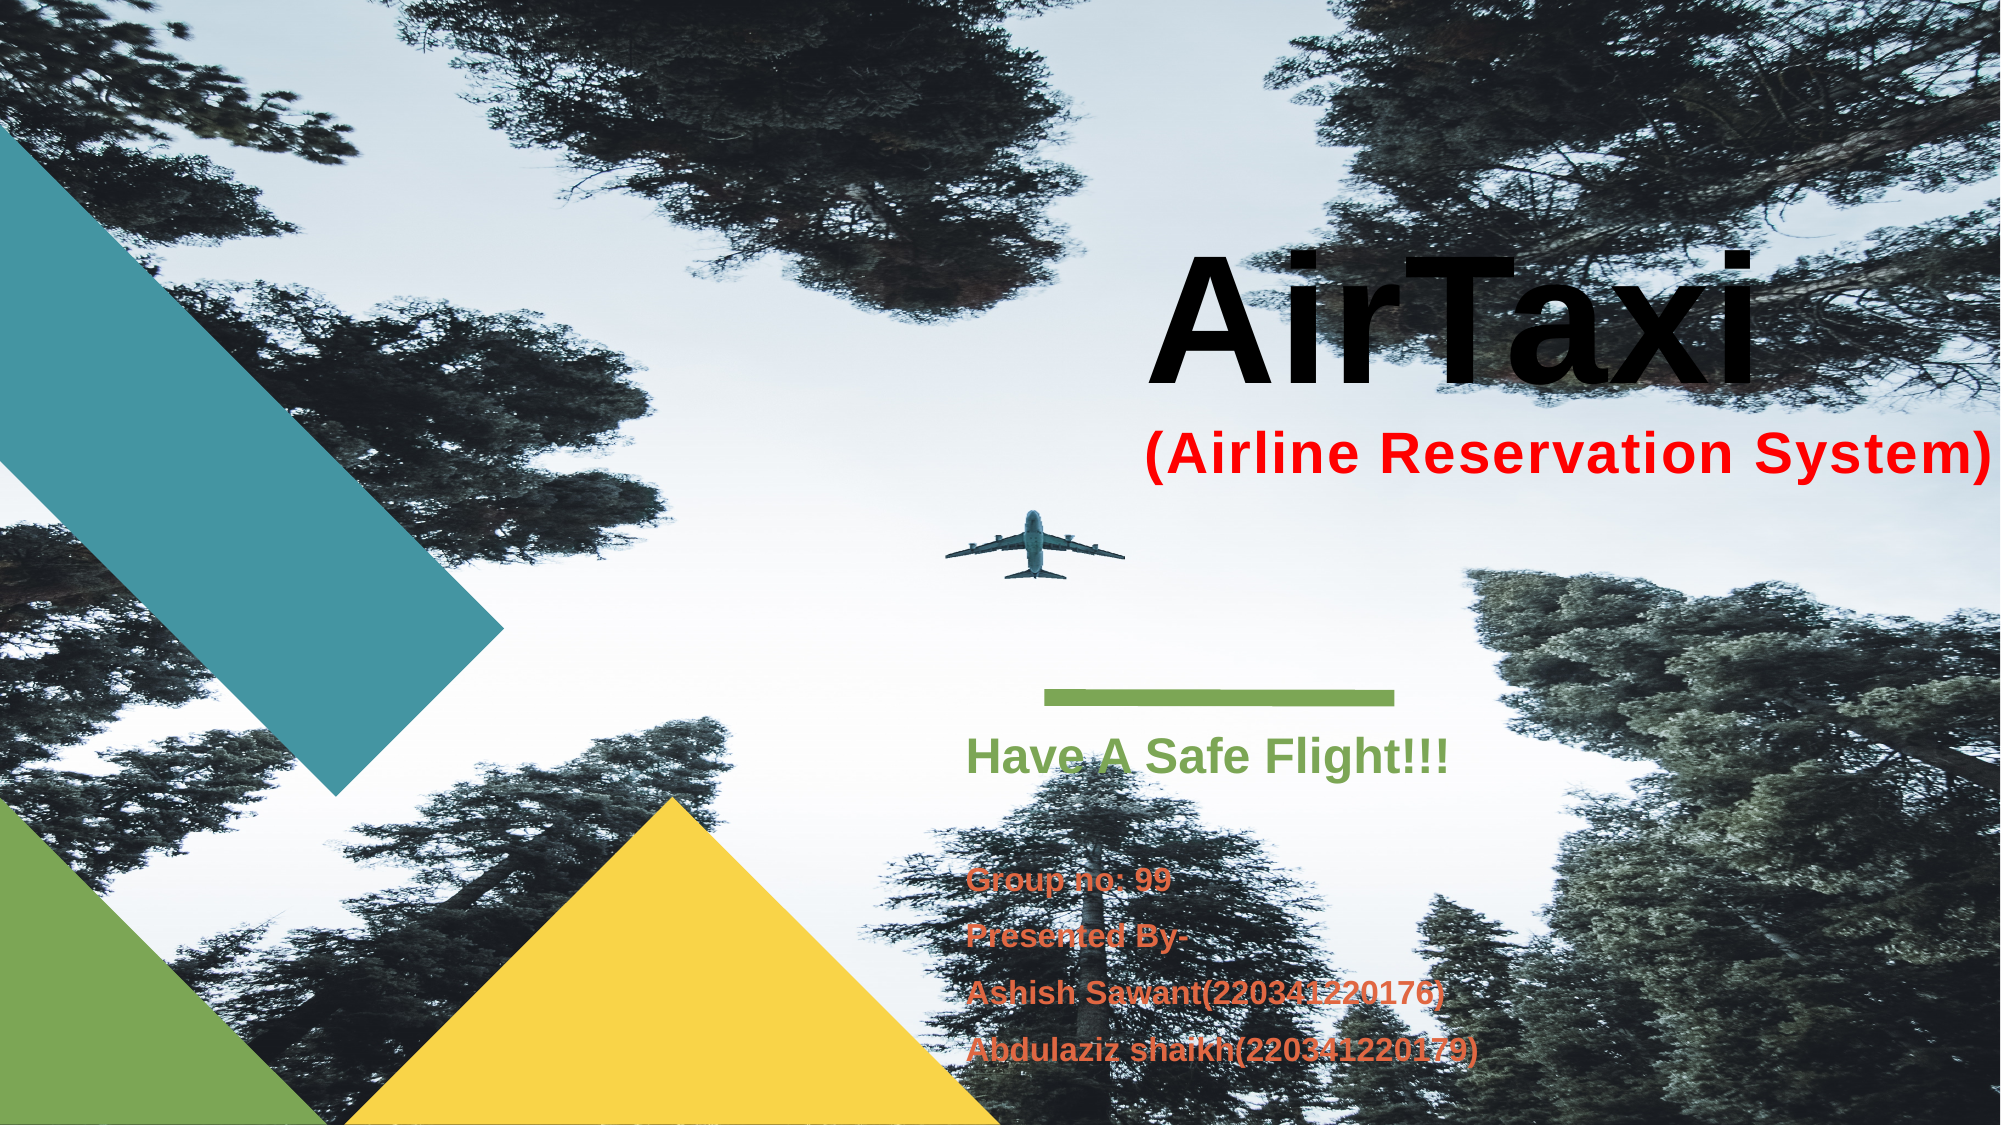

# AirTaxi (Airline Reservation System)
Have A Safe Flight!!!

Group no: 99
Presented By-
Ashish Sawant(220341220176)
Abdulaziz shaikh(220341220179)